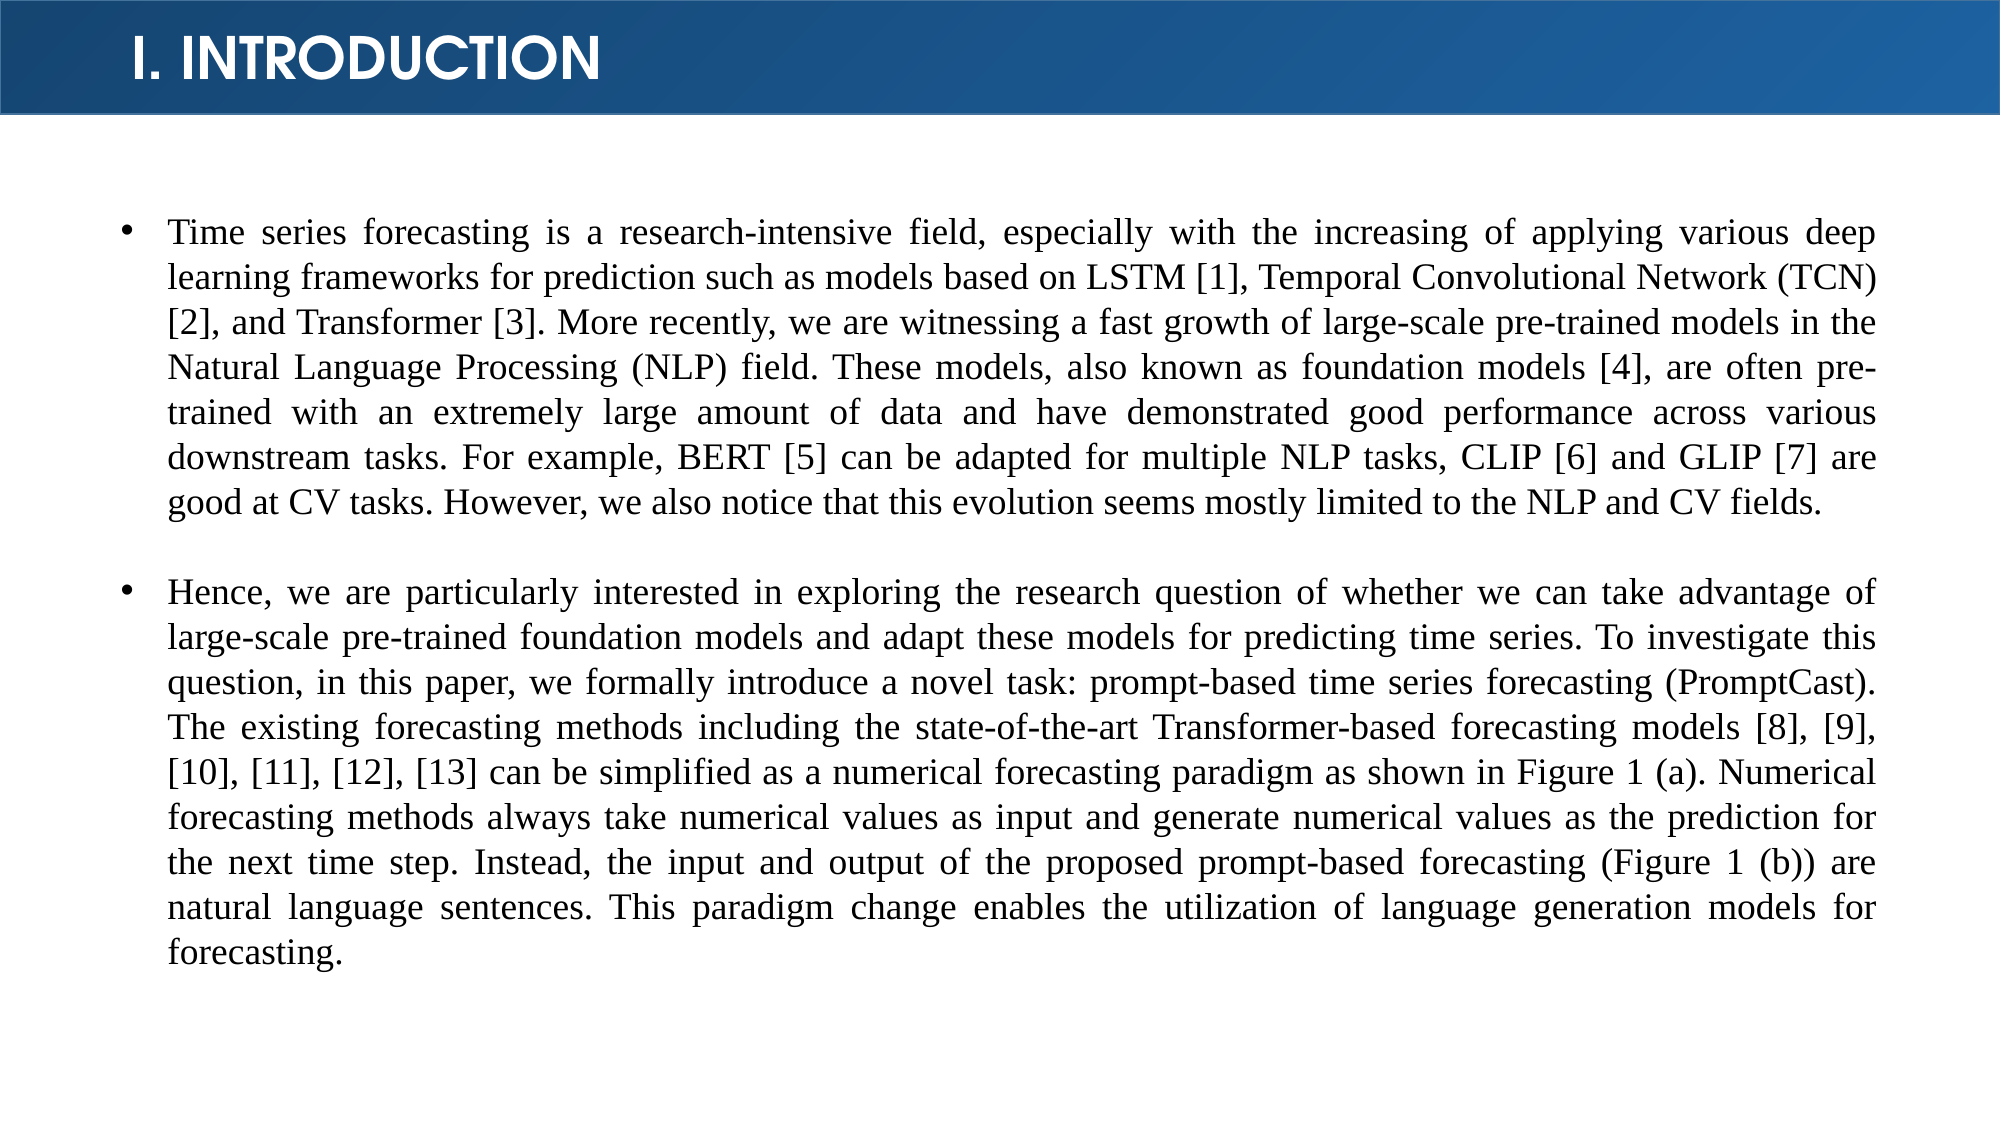

I. INTRODUCTION
Part I
Time series forecasting is a research-intensive field, especially with the increasing of applying various deep learning frameworks for prediction such as models based on LSTM [1], Temporal Convolutional Network (TCN) [2], and Transformer [3]. More recently, we are witnessing a fast growth of large-scale pre-trained models in the Natural Language Processing (NLP) field. These models, also known as foundation models [4], are often pre-trained with an extremely large amount of data and have demonstrated good performance across various downstream tasks. For example, BERT [5] can be adapted for multiple NLP tasks, CLIP [6] and GLIP [7] are good at CV tasks. However, we also notice that this evolution seems mostly limited to the NLP and CV fields.

Hence, we are particularly interested in exploring the research question of whether we can take advantage of large-scale pre-trained foundation models and adapt these models for predicting time series. To investigate this question, in this paper, we formally introduce a novel task: prompt-based time series forecasting (PromptCast). The existing forecasting methods including the state-of-the-art Transformer-based forecasting models [8], [9], [10], [11], [12], [13] can be simplified as a numerical forecasting paradigm as shown in Figure 1 (a). Numerical forecasting methods always take numerical values as input and generate numerical values as the prediction for the next time step. Instead, the input and output of the proposed prompt-based forecasting (Figure 1 (b)) are natural language sentences. This paradigm change enables the utilization of language generation models for forecasting.